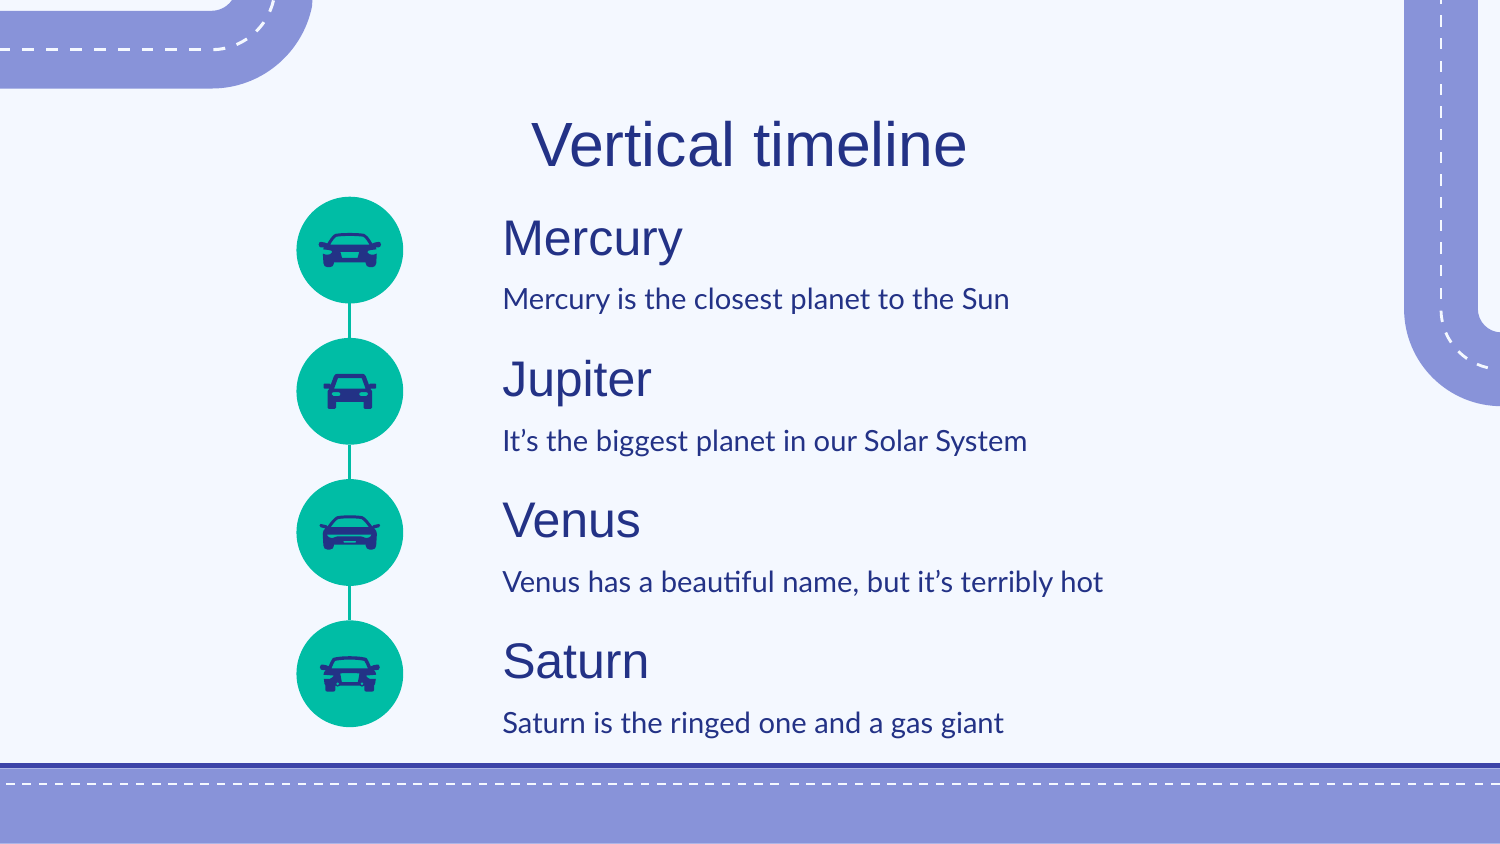

# Vertical timeline

Mercury

Mercury is the closest planet to the Sun

Jupiter

It’s the biggest planet in our Solar System

Venus

Venus has a beautiful name, but it’s terribly hot

Saturn

Saturn is the ringed one and a gas giant